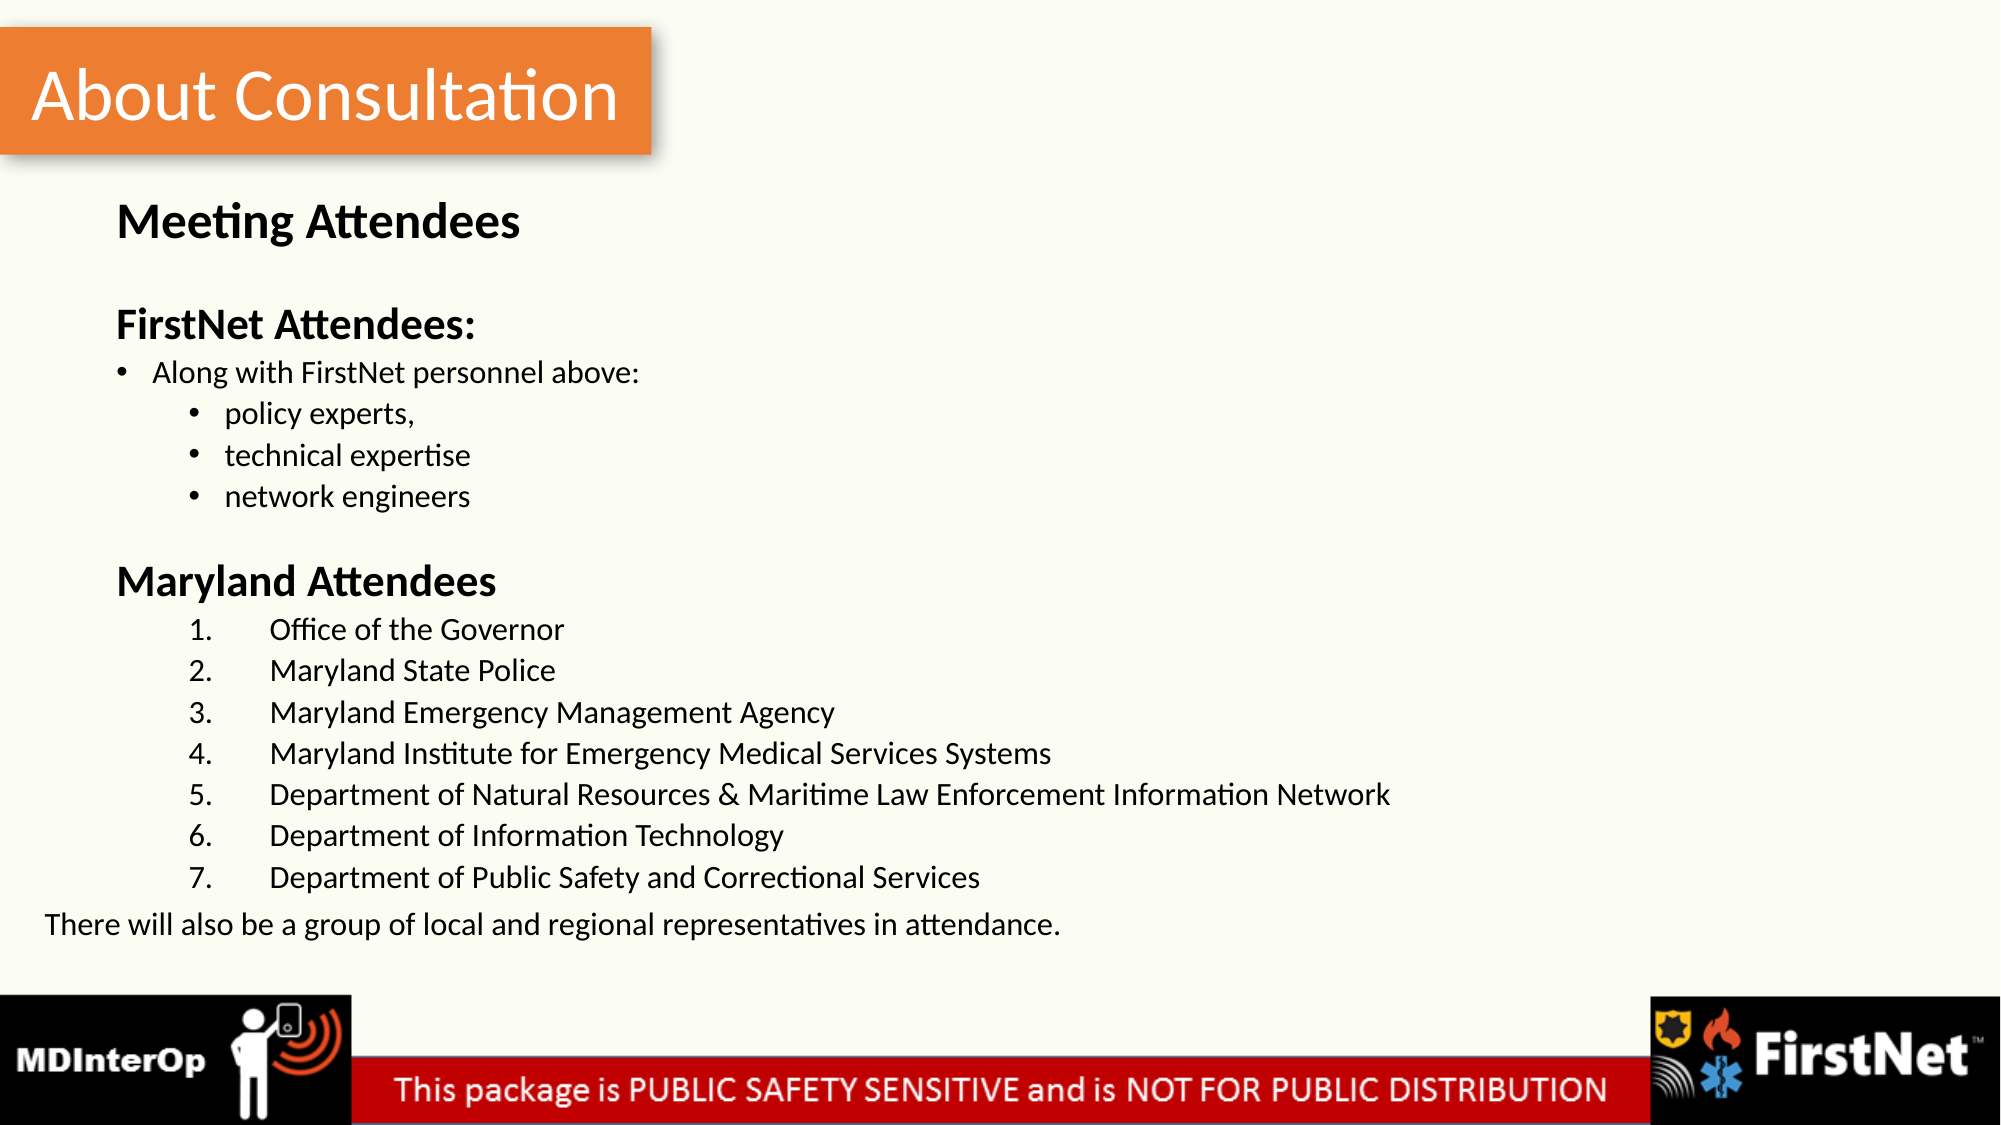

About Consultation
Meeting Attendees

FirstNet Attendees:
Along with FirstNet personnel above:
policy experts,
technical expertise
network engineers

Maryland Attendees
Office of the Governor
Maryland State Police
Maryland Emergency Management Agency
Maryland Institute for Emergency Medical Services Systems
Department of Natural Resources & Maritime Law Enforcement Information Network
Department of Information Technology
Department of Public Safety and Correctional Services
There will also be a group of local and regional representatives in attendance.